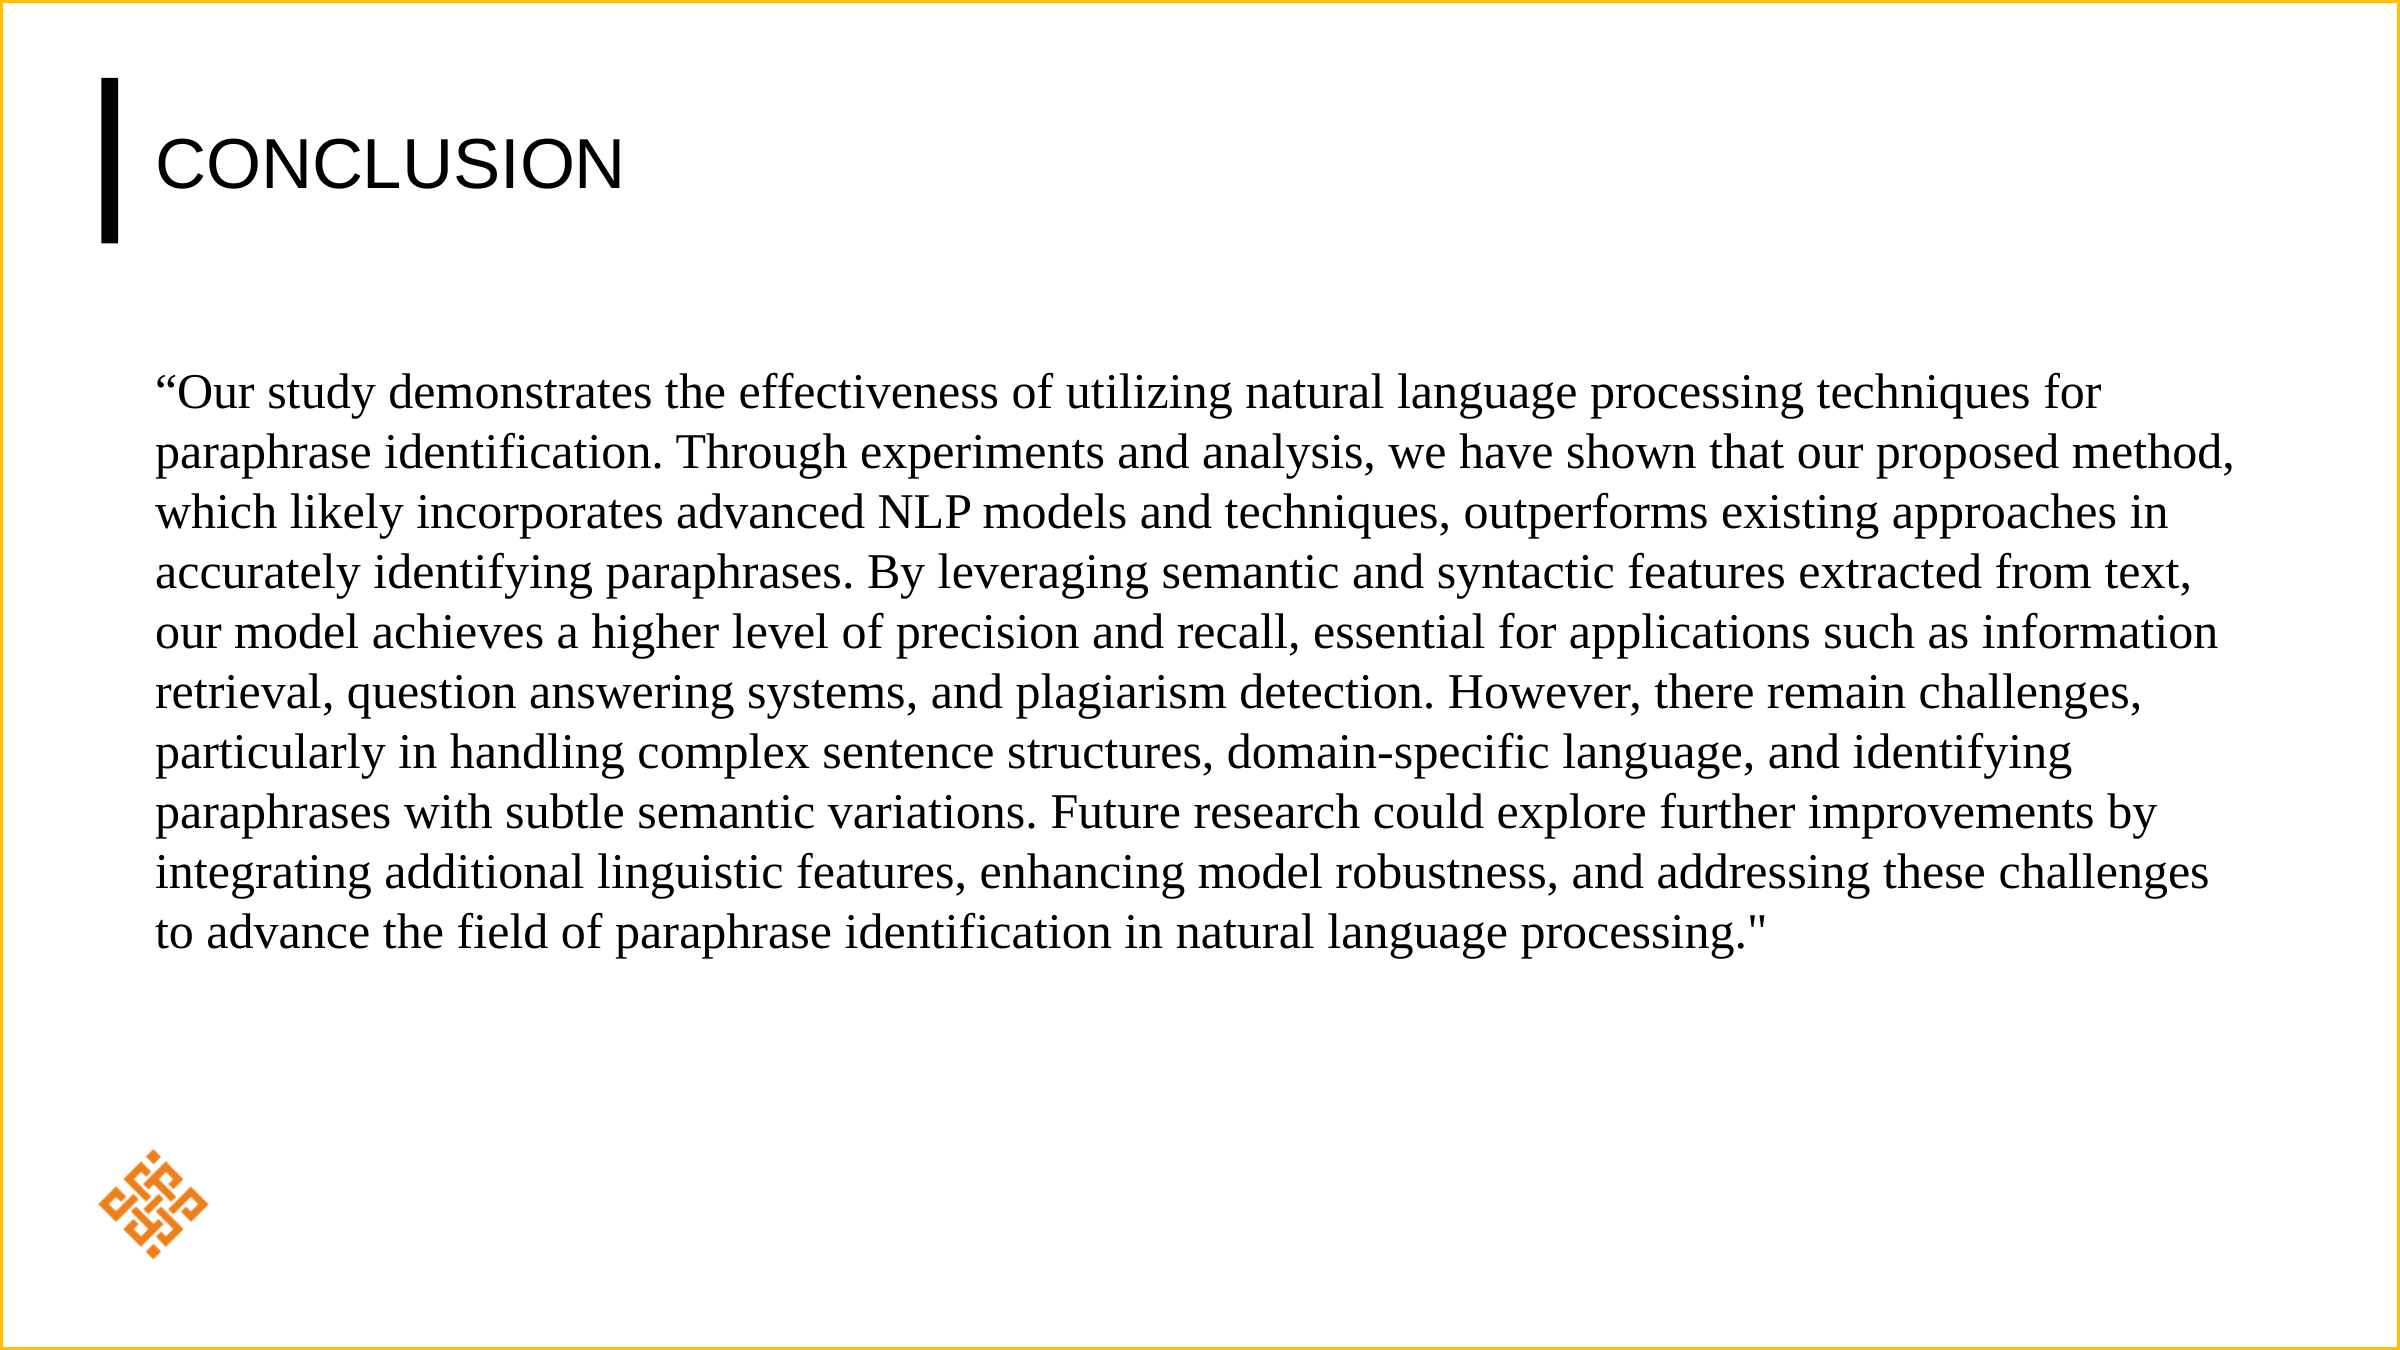

# Conclusion
“Our study demonstrates the effectiveness of utilizing natural language processing techniques for paraphrase identification. Through experiments and analysis, we have shown that our proposed method, which likely incorporates advanced NLP models and techniques, outperforms existing approaches in accurately identifying paraphrases. By leveraging semantic and syntactic features extracted from text, our model achieves a higher level of precision and recall, essential for applications such as information retrieval, question answering systems, and plagiarism detection. However, there remain challenges, particularly in handling complex sentence structures, domain-specific language, and identifying paraphrases with subtle semantic variations. Future research could explore further improvements by integrating additional linguistic features, enhancing model robustness, and addressing these challenges to advance the field of paraphrase identification in natural language processing."